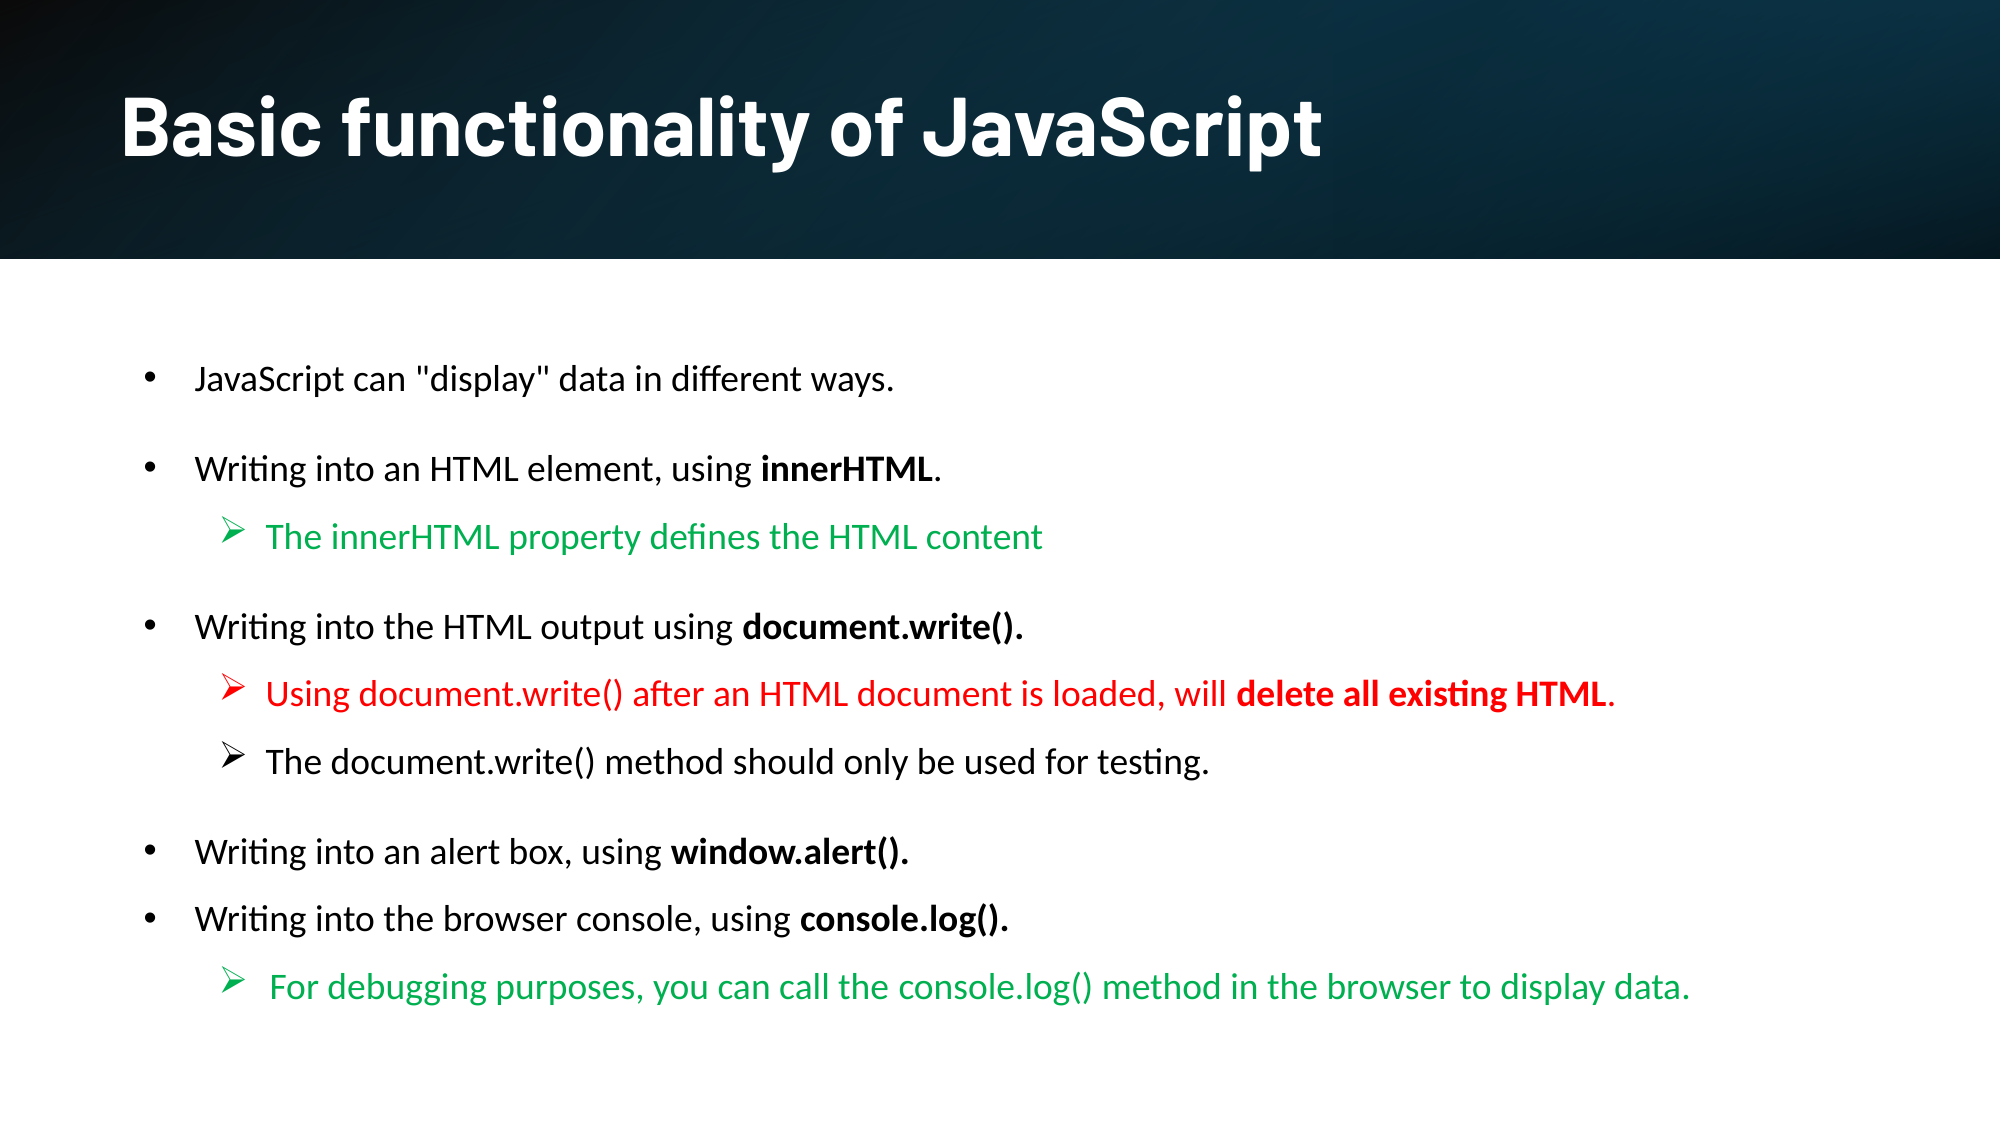

Basic functionality of JavaScript
JavaScript can "display" data in different ways.
Writing into an HTML element, using innerHTML.
The innerHTML property defines the HTML content
Writing into the HTML output using document.write().
Using document.write() after an HTML document is loaded, will delete all existing HTML.
The document.write() method should only be used for testing.
Writing into an alert box, using window.alert().
Writing into the browser console, using console.log().
For debugging purposes, you can call the console.log() method in the browser to display data.